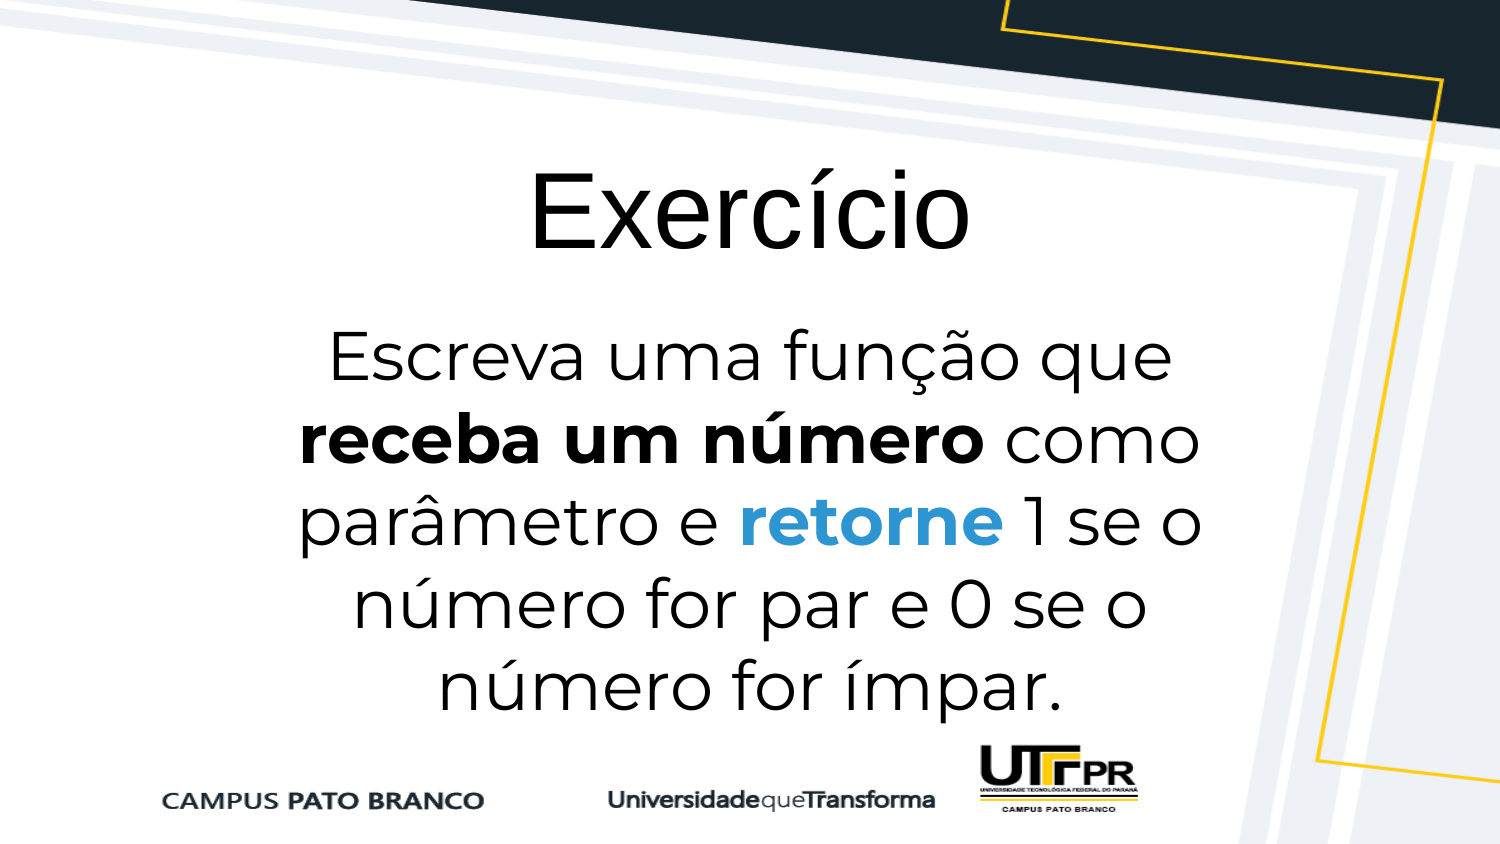

# Exercício
Escreva uma função que receba um número como parâmetro e retorne 1 se o número for par e 0 se o número for ímpar.